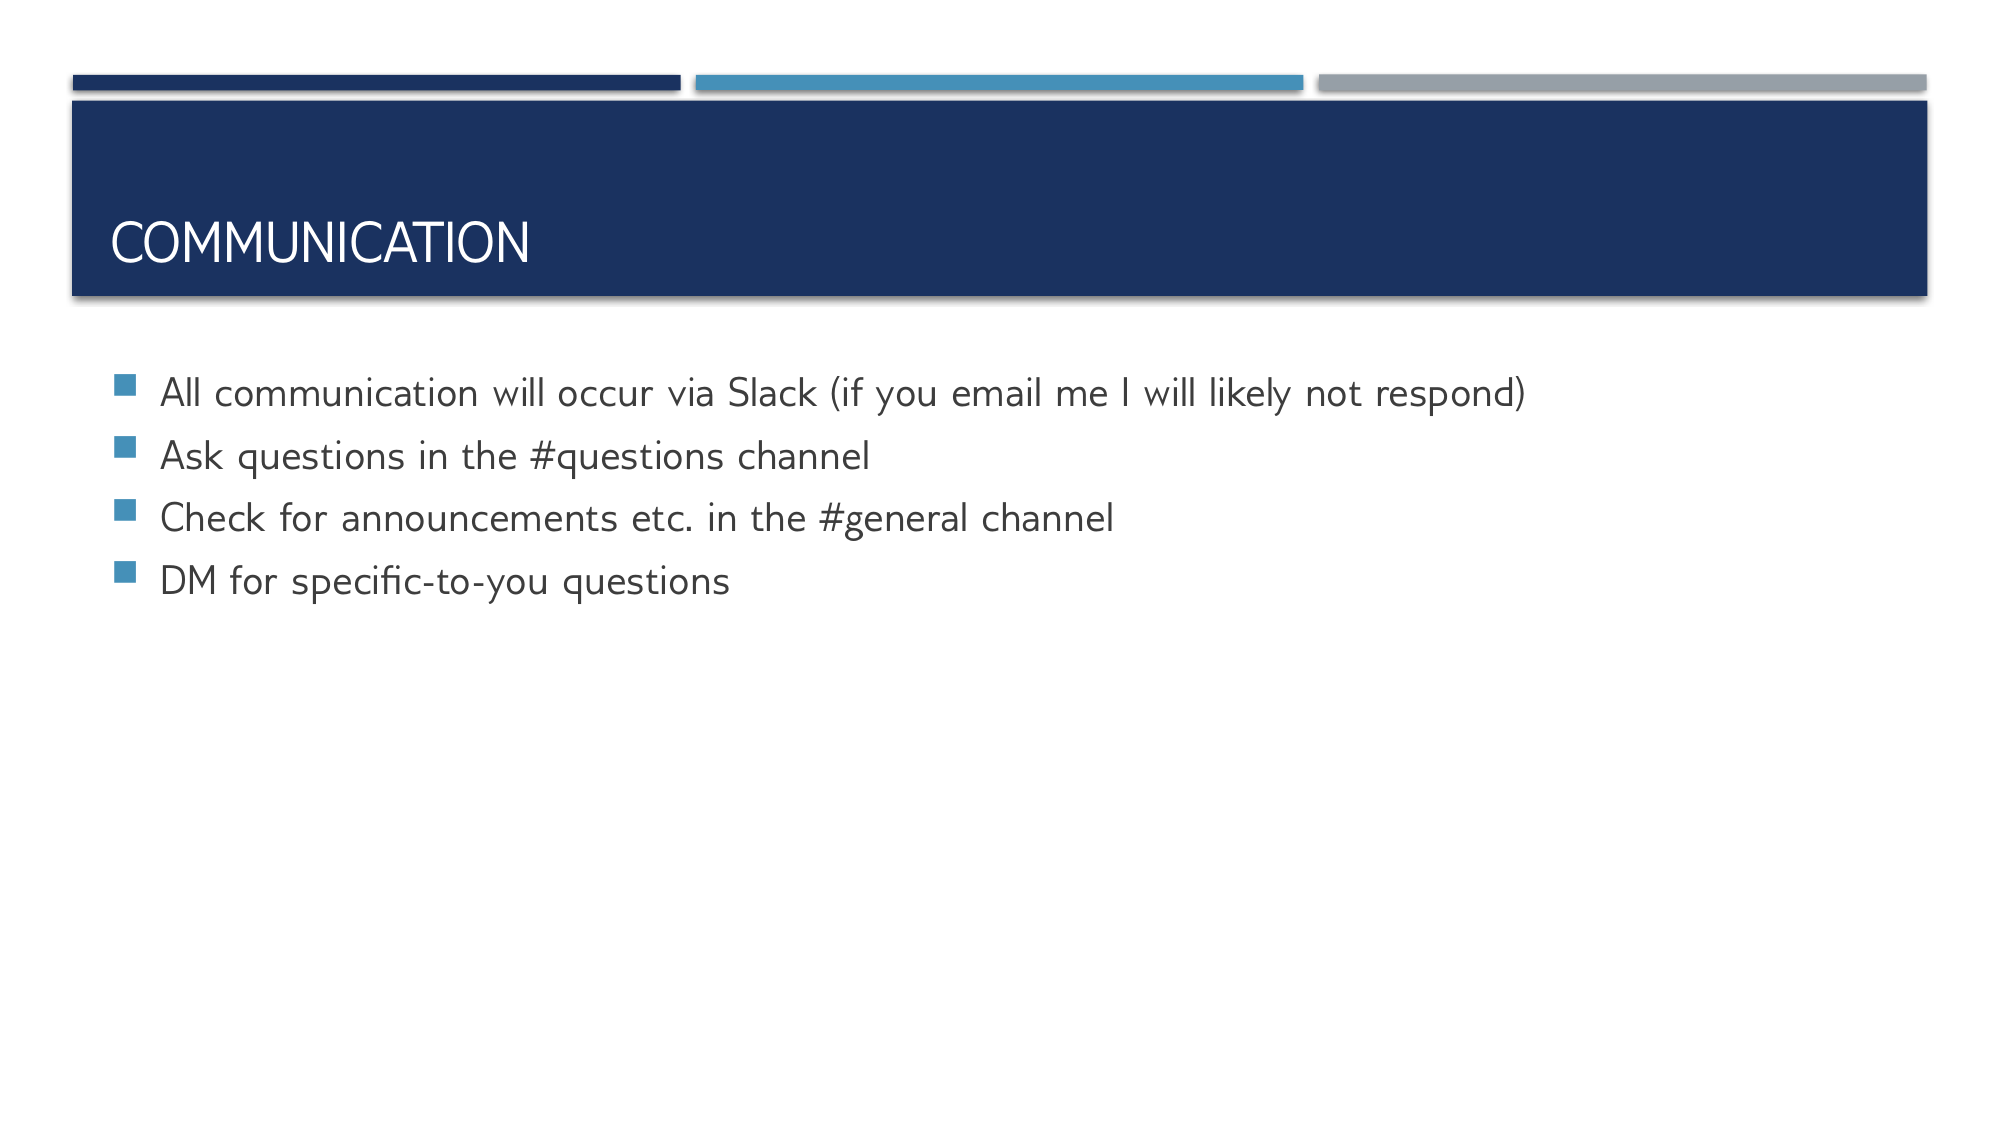

# Communication
All communication will occur via Slack (if you email me I will likely not respond)
Ask questions in the #questions channel
Check for announcements etc. in the #general channel
DM for specific-to-you questions